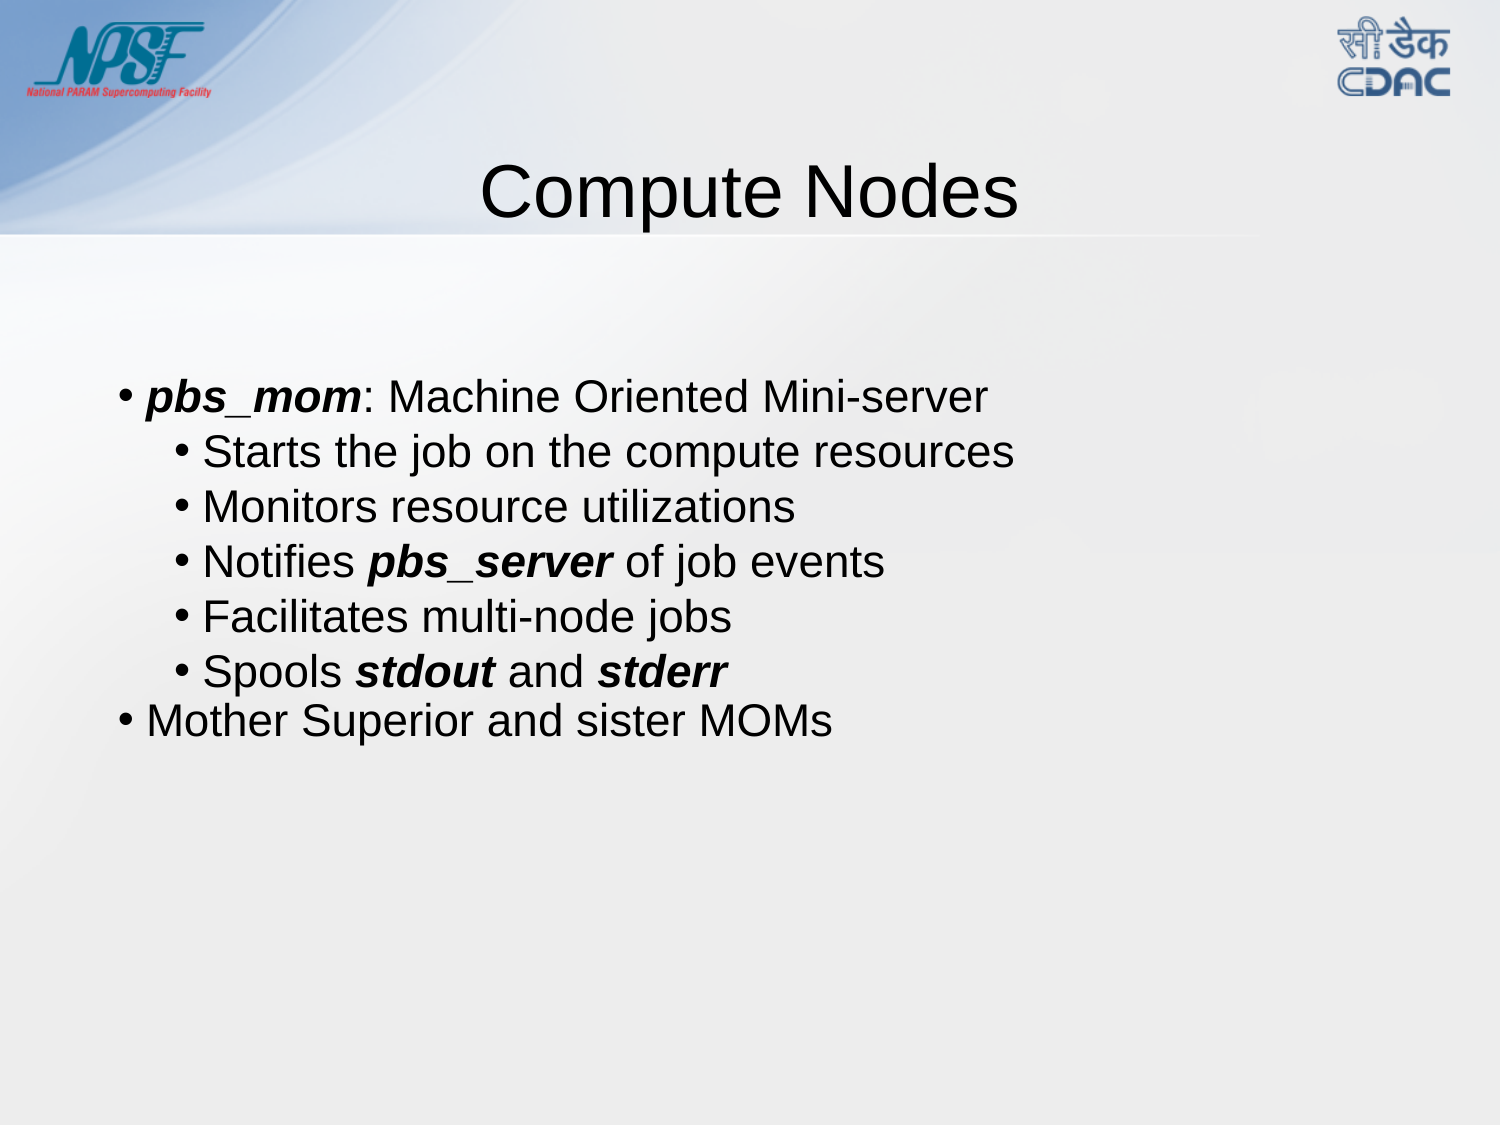

Compute Nodes
pbs_mom: Machine Oriented Mini-server
Starts the job on the compute resources
Monitors resource utilizations
Notifies pbs_server of job events
Facilitates multi-node jobs
Spools stdout and stderr
Mother Superior and sister MOMs